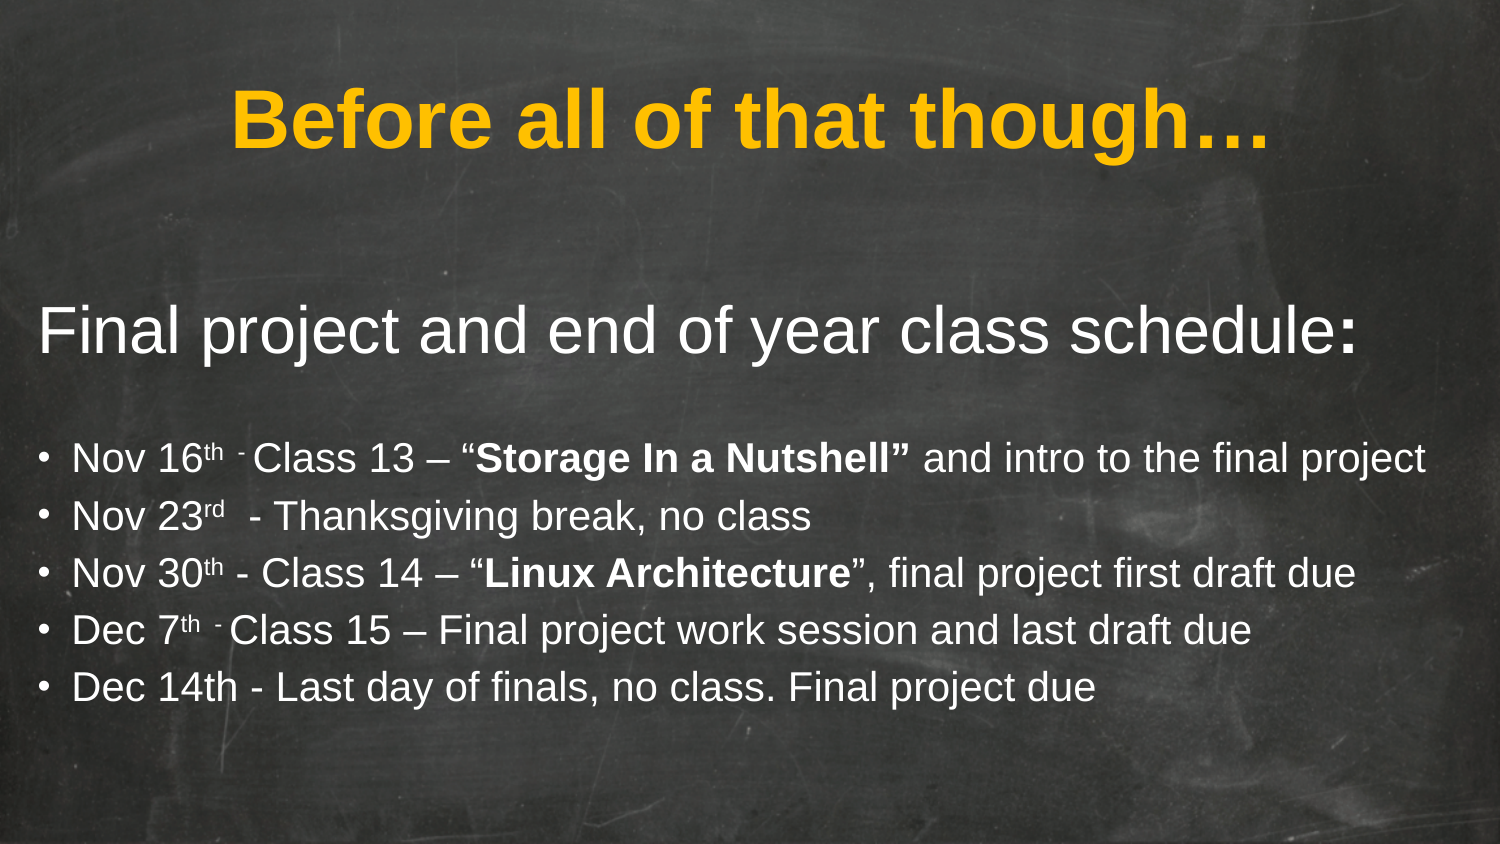

Before all of that though…
Final project and end of year class schedule:

Nov 16th  - Class 13 – “Storage In a Nutshell” and intro to the final project
Nov 23rd  - Thanksgiving break, no class
Nov 30th - Class 14 – “Linux Architecture”, final project first draft due
Dec 7th  - Class 15 – Final project work session and last draft due
Dec 14th - Last day of finals, no class. Final project due